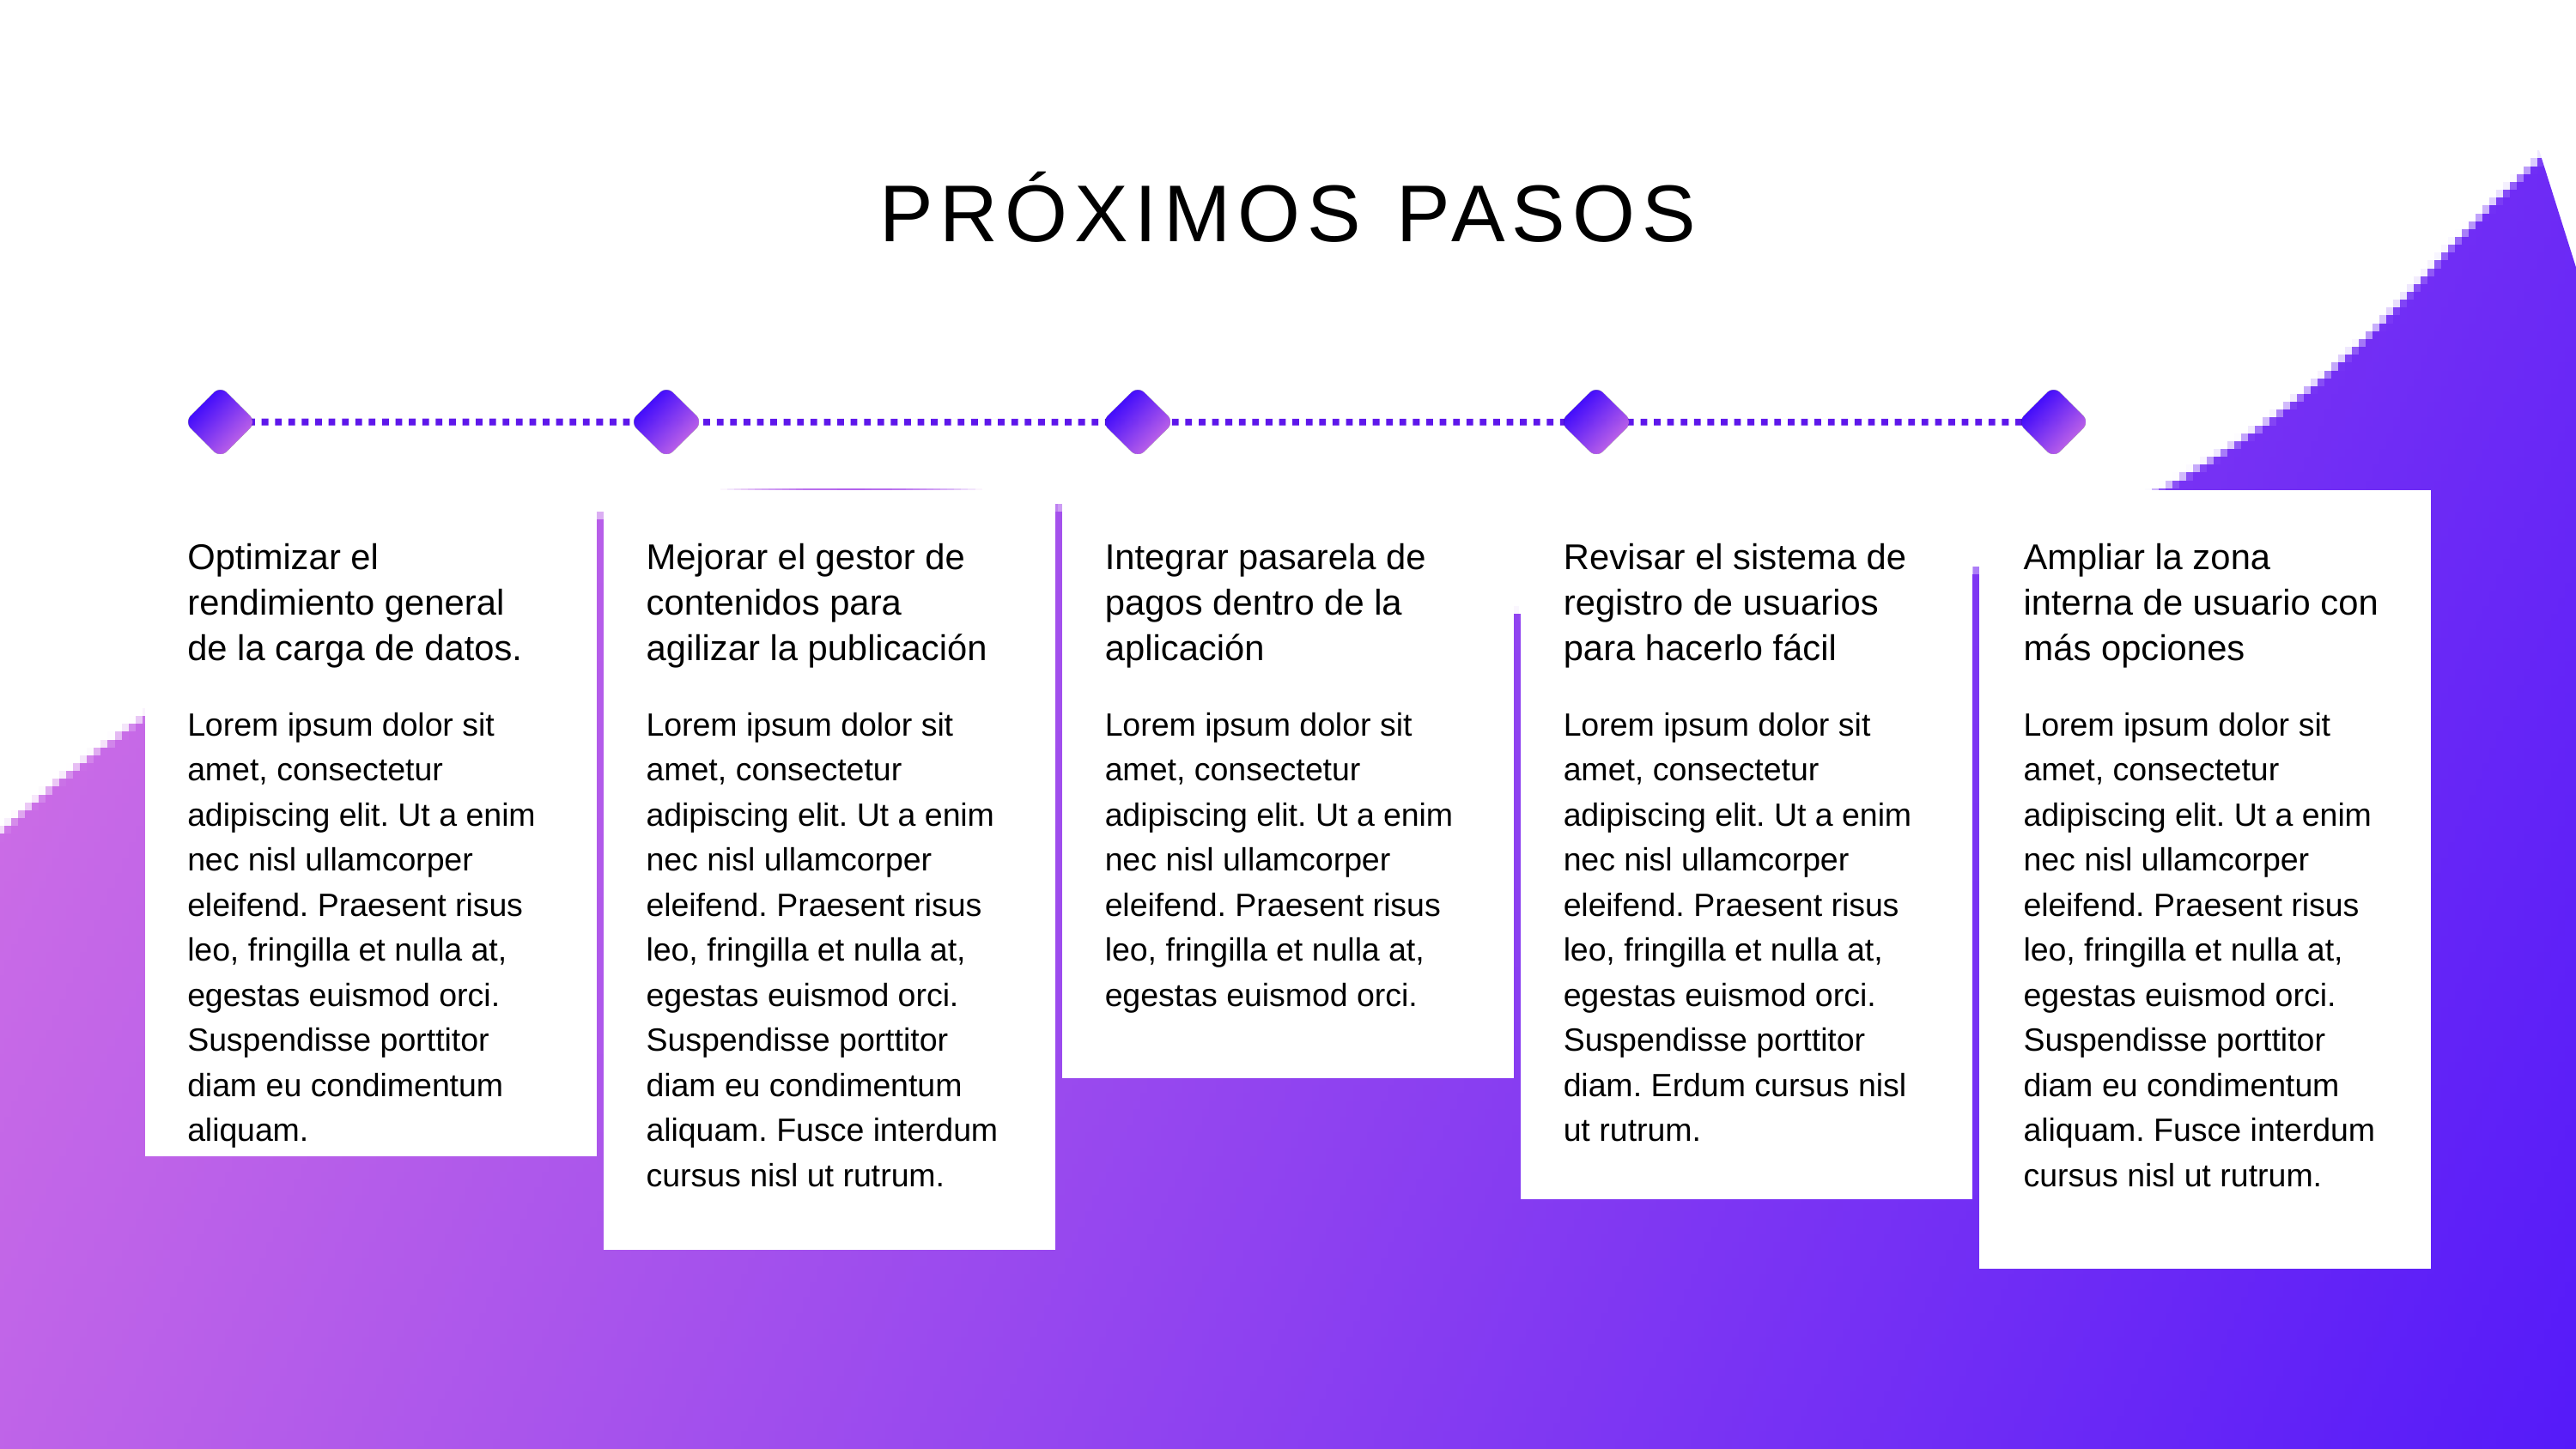

PRÓXIMOS PASOS

Optimizar el rendimiento general de la carga de datos.
Mejorar el gestor de contenidos para agilizar la publicación
Integrar pasarela de pagos dentro de la aplicación
Revisar el sistema de registro de usuarios para hacerlo fácil
Ampliar la zona interna de usuario con más opciones
Lorem ipsum dolor sit amet, consectetur adipiscing elit. Ut a enim nec nisl ullamcorper eleifend. Praesent risus leo, fringilla et nulla at, egestas euismod orci. Suspendisse porttitor diam eu condimentum aliquam.
Lorem ipsum dolor sit amet, consectetur adipiscing elit. Ut a enim nec nisl ullamcorper eleifend. Praesent risus leo, fringilla et nulla at, egestas euismod orci. Suspendisse porttitor diam eu condimentum aliquam. Fusce interdum cursus nisl ut rutrum.
Lorem ipsum dolor sit amet, consectetur adipiscing elit. Ut a enim nec nisl ullamcorper eleifend. Praesent risus leo, fringilla et nulla at, egestas euismod orci.
Lorem ipsum dolor sit amet, consectetur adipiscing elit. Ut a enim nec nisl ullamcorper eleifend. Praesent risus leo, fringilla et nulla at, egestas euismod orci. Suspendisse porttitor diam. Erdum cursus nisl ut rutrum.
Lorem ipsum dolor sit amet, consectetur adipiscing elit. Ut a enim nec nisl ullamcorper eleifend. Praesent risus leo, fringilla et nulla at, egestas euismod orci. Suspendisse porttitor diam eu condimentum aliquam. Fusce interdum cursus nisl ut rutrum.